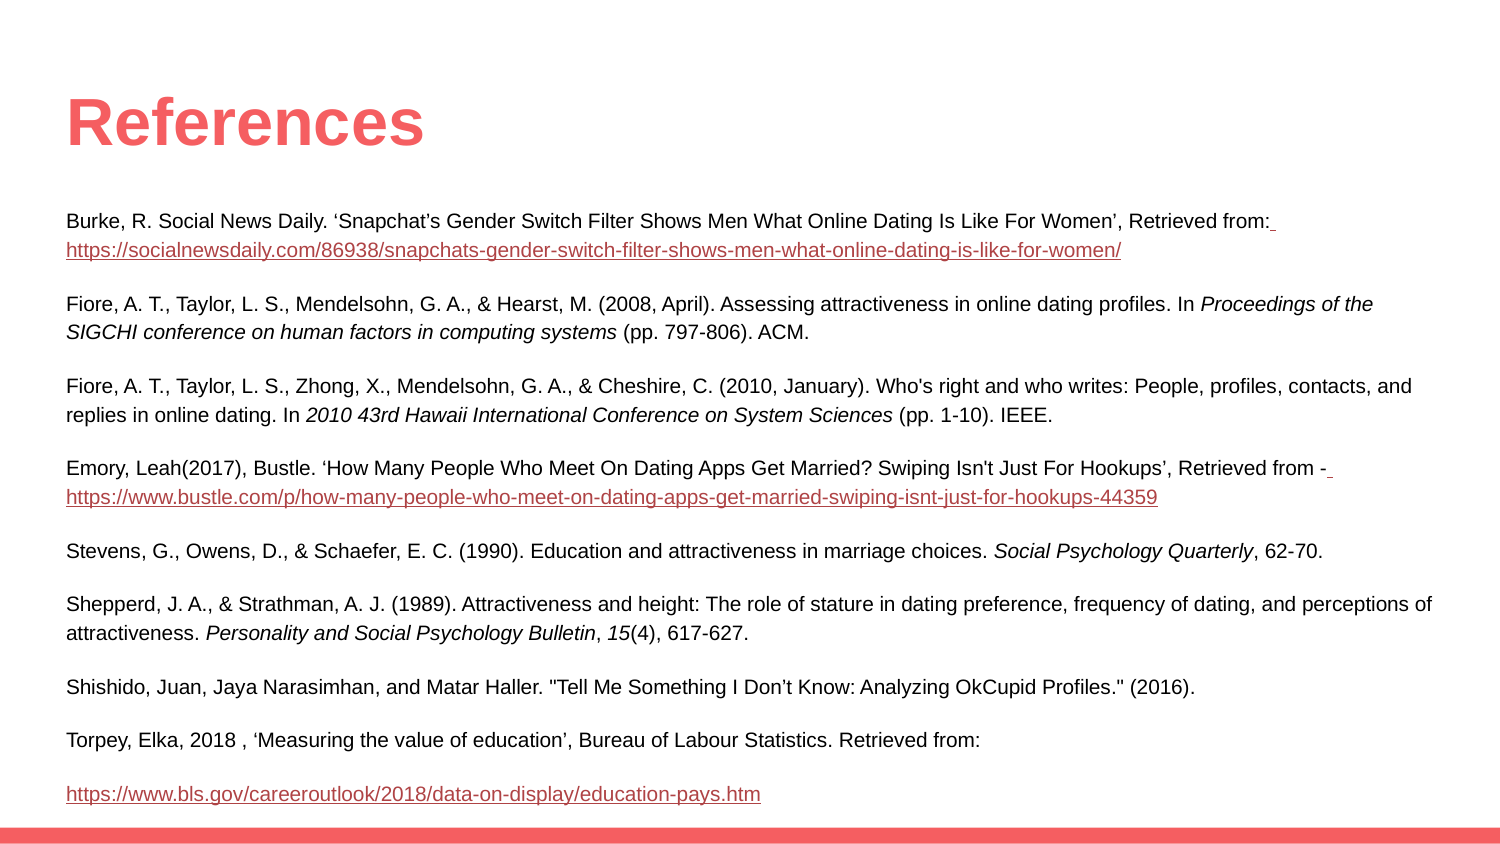

# References
Burke, R. Social News Daily. ‘Snapchat’s Gender Switch Filter Shows Men What Online Dating Is Like For Women’, Retrieved from: https://socialnewsdaily.com/86938/snapchats-gender-switch-filter-shows-men-what-online-dating-is-like-for-women/
Fiore, A. T., Taylor, L. S., Mendelsohn, G. A., & Hearst, M. (2008, April). Assessing attractiveness in online dating profiles. In Proceedings of the SIGCHI conference on human factors in computing systems (pp. 797-806). ACM.
Fiore, A. T., Taylor, L. S., Zhong, X., Mendelsohn, G. A., & Cheshire, C. (2010, January). Who's right and who writes: People, profiles, contacts, and replies in online dating. In 2010 43rd Hawaii International Conference on System Sciences (pp. 1-10). IEEE.
Emory, Leah(2017), Bustle. ‘How Many People Who Meet On Dating Apps Get Married? Swiping Isn't Just For Hookups’, Retrieved from - https://www.bustle.com/p/how-many-people-who-meet-on-dating-apps-get-married-swiping-isnt-just-for-hookups-44359
Stevens, G., Owens, D., & Schaefer, E. C. (1990). Education and attractiveness in marriage choices. Social Psychology Quarterly, 62-70.
Shepperd, J. A., & Strathman, A. J. (1989). Attractiveness and height: The role of stature in dating preference, frequency of dating, and perceptions of attractiveness. Personality and Social Psychology Bulletin, 15(4), 617-627.
Shishido, Juan, Jaya Narasimhan, and Matar Haller. "Tell Me Something I Don’t Know: Analyzing OkCupid Profiles." (2016).
Torpey, Elka, 2018 , ‘Measuring the value of education’, Bureau of Labour Statistics. Retrieved from:
https://www.bls.gov/careeroutlook/2018/data-on-display/education-pays.htm